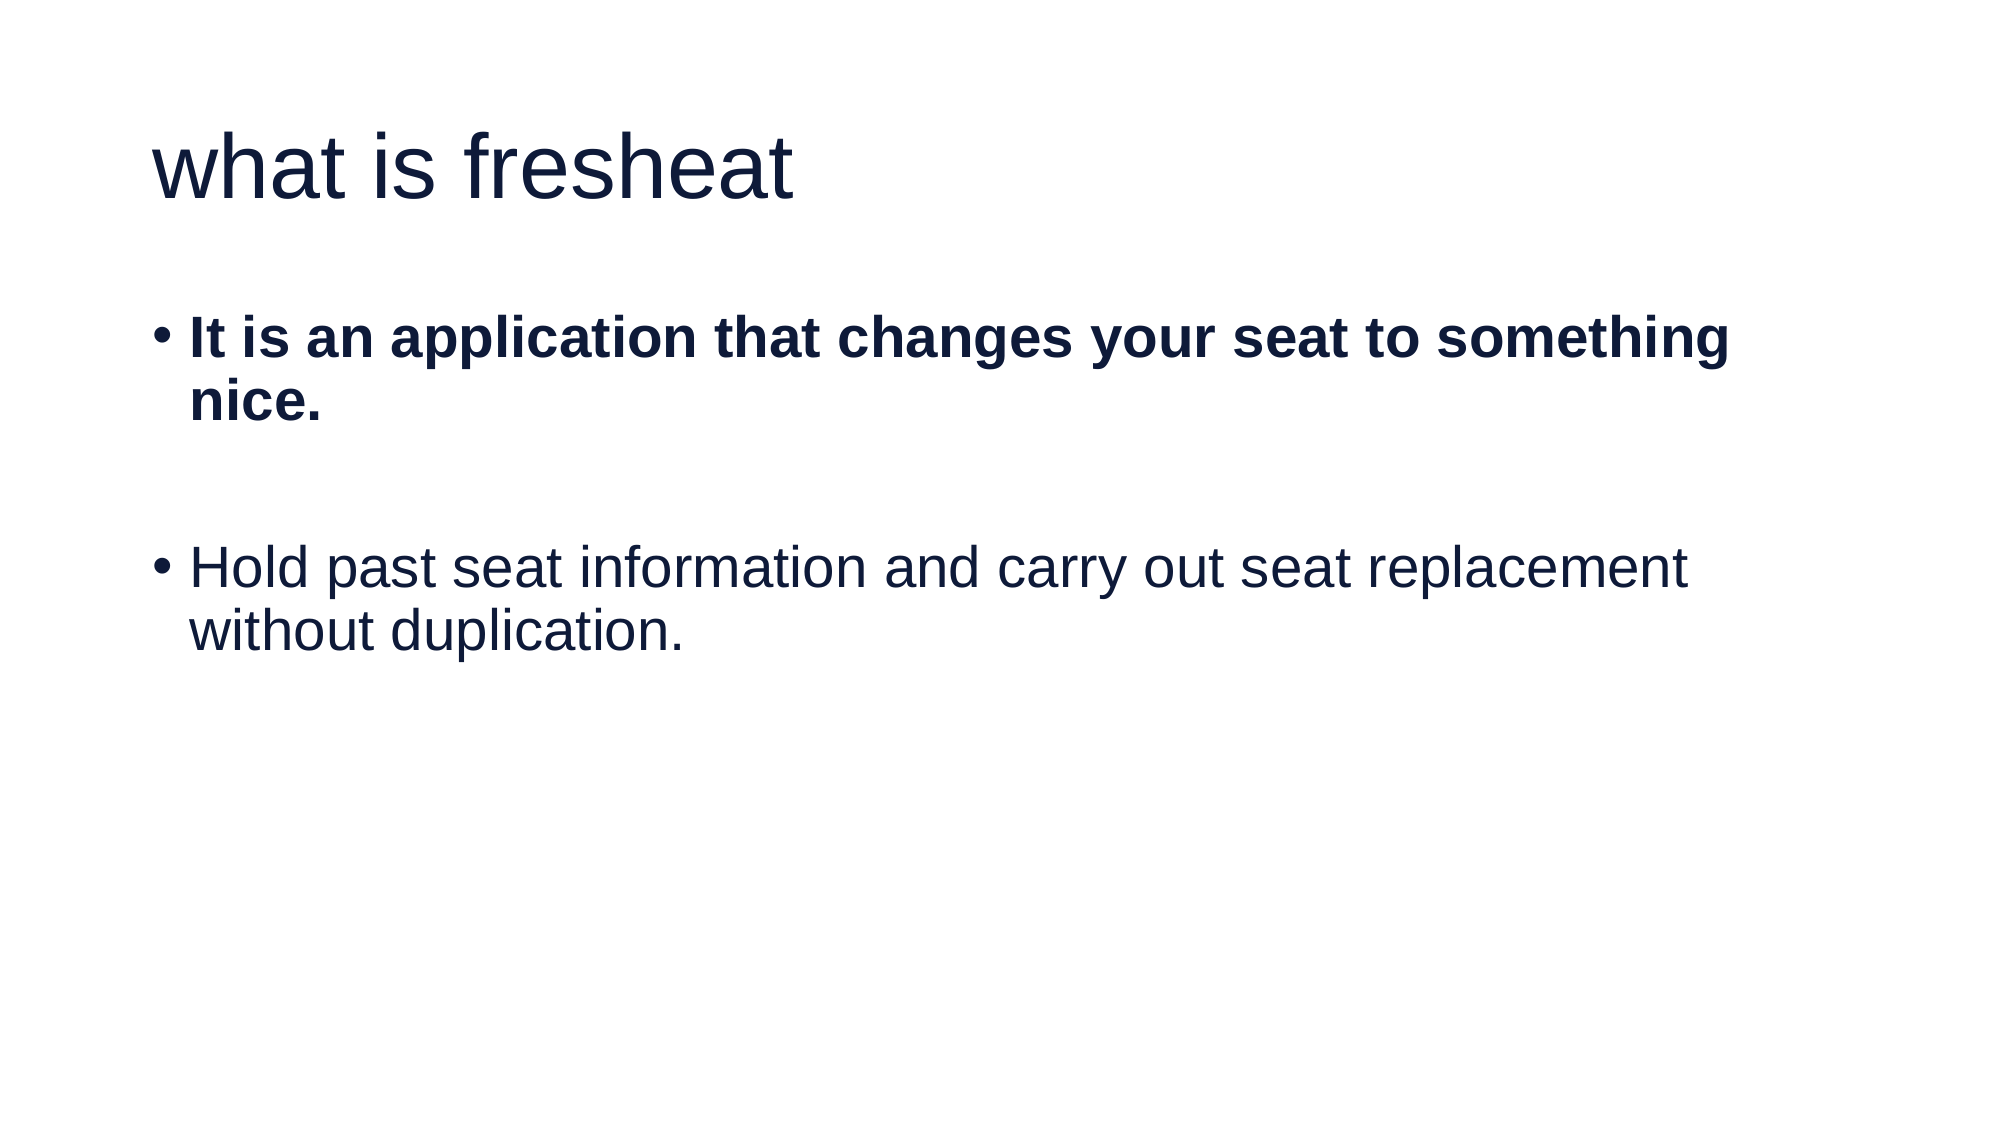

# what is fresheat
It is an application that changes your seat to something nice.

Hold past seat information and carry out seat replacement without duplication.